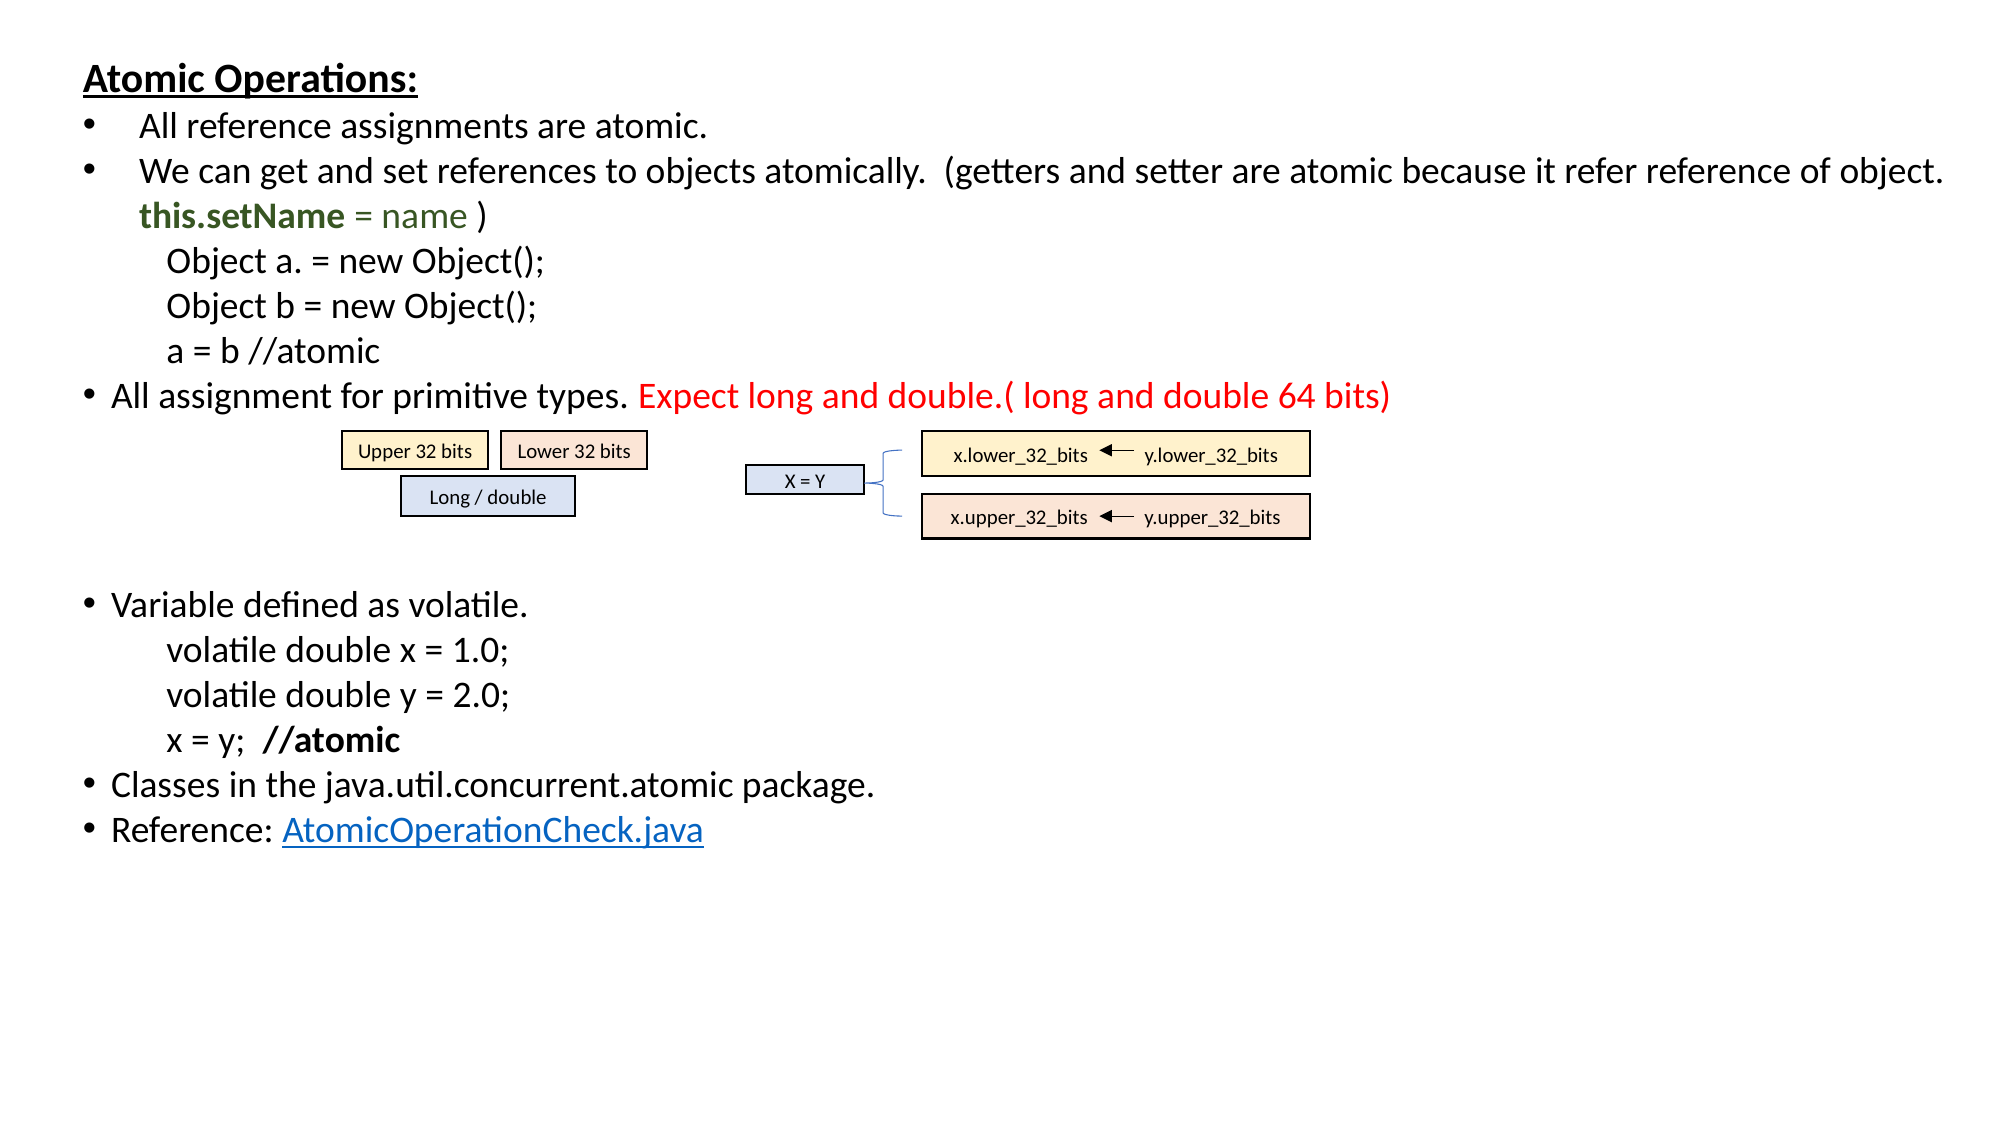

Atomic Operations:
All reference assignments are atomic.
We can get and set references to objects atomically.  (getters and setter are atomic because it refer reference of object.   this.setName = name )
 Object a. = new Object();
 Object b = new Object();
 a = b //atomic
All assignment for primitive types. Expect long and double.( long and double 64 bits)

Variable defined as volatile.
 volatile double x = 1.0;
 volatile double y = 2.0;
 x = y;  //atomic
Classes in the java.util.concurrent.atomic package.
Reference: AtomicOperationCheck.java

x.lower_32_bits            y.lower_32_bits
Upper 32 bits
Lower 32 bits

X = Y
Long / double
x.upper_32_bits            y.upper_32_bits